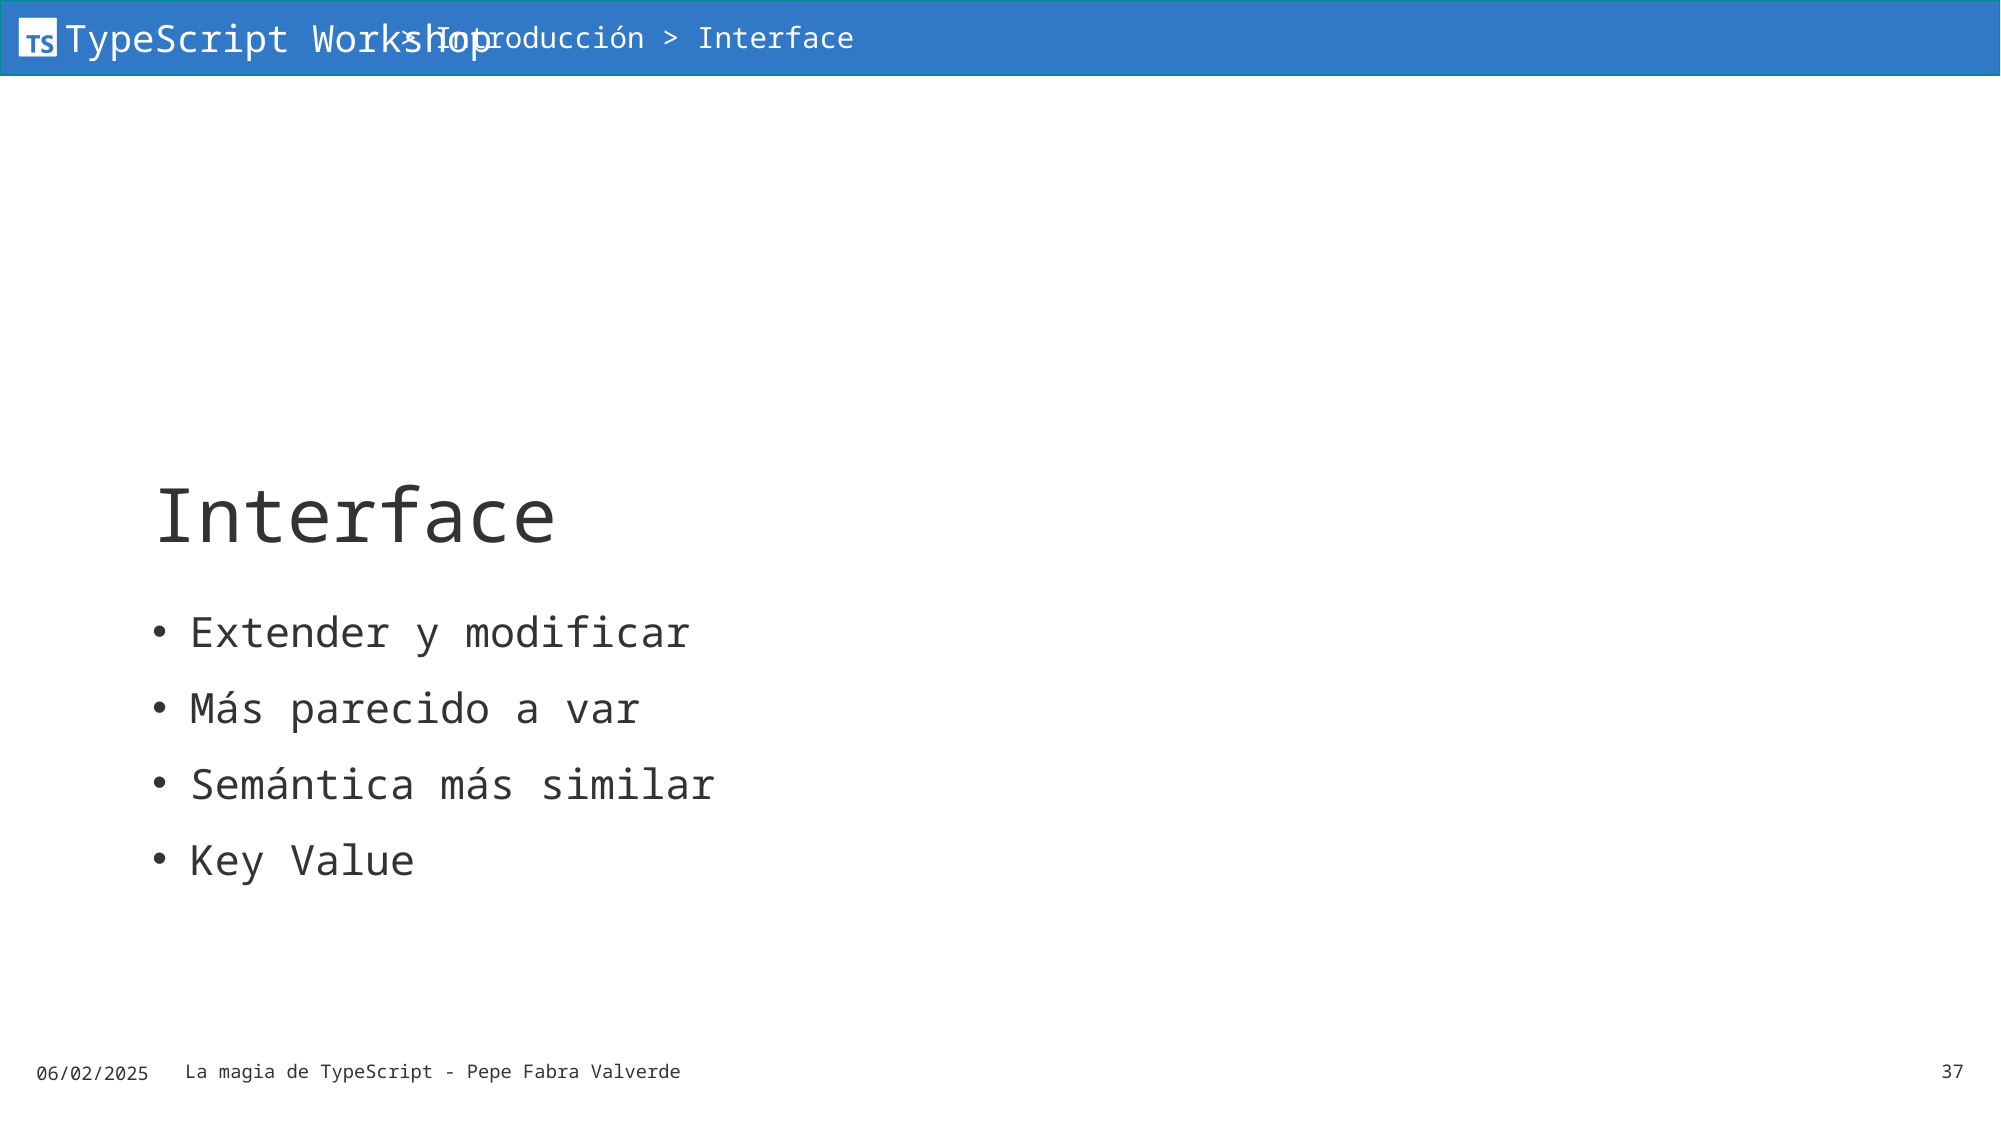

> Introducción > Interface
# Interface
Extender y modificar
Más parecido a var
Semántica más similar
Key Value

06/02/2025
La magia de TypeScript - Pepe Fabra Valverde
37